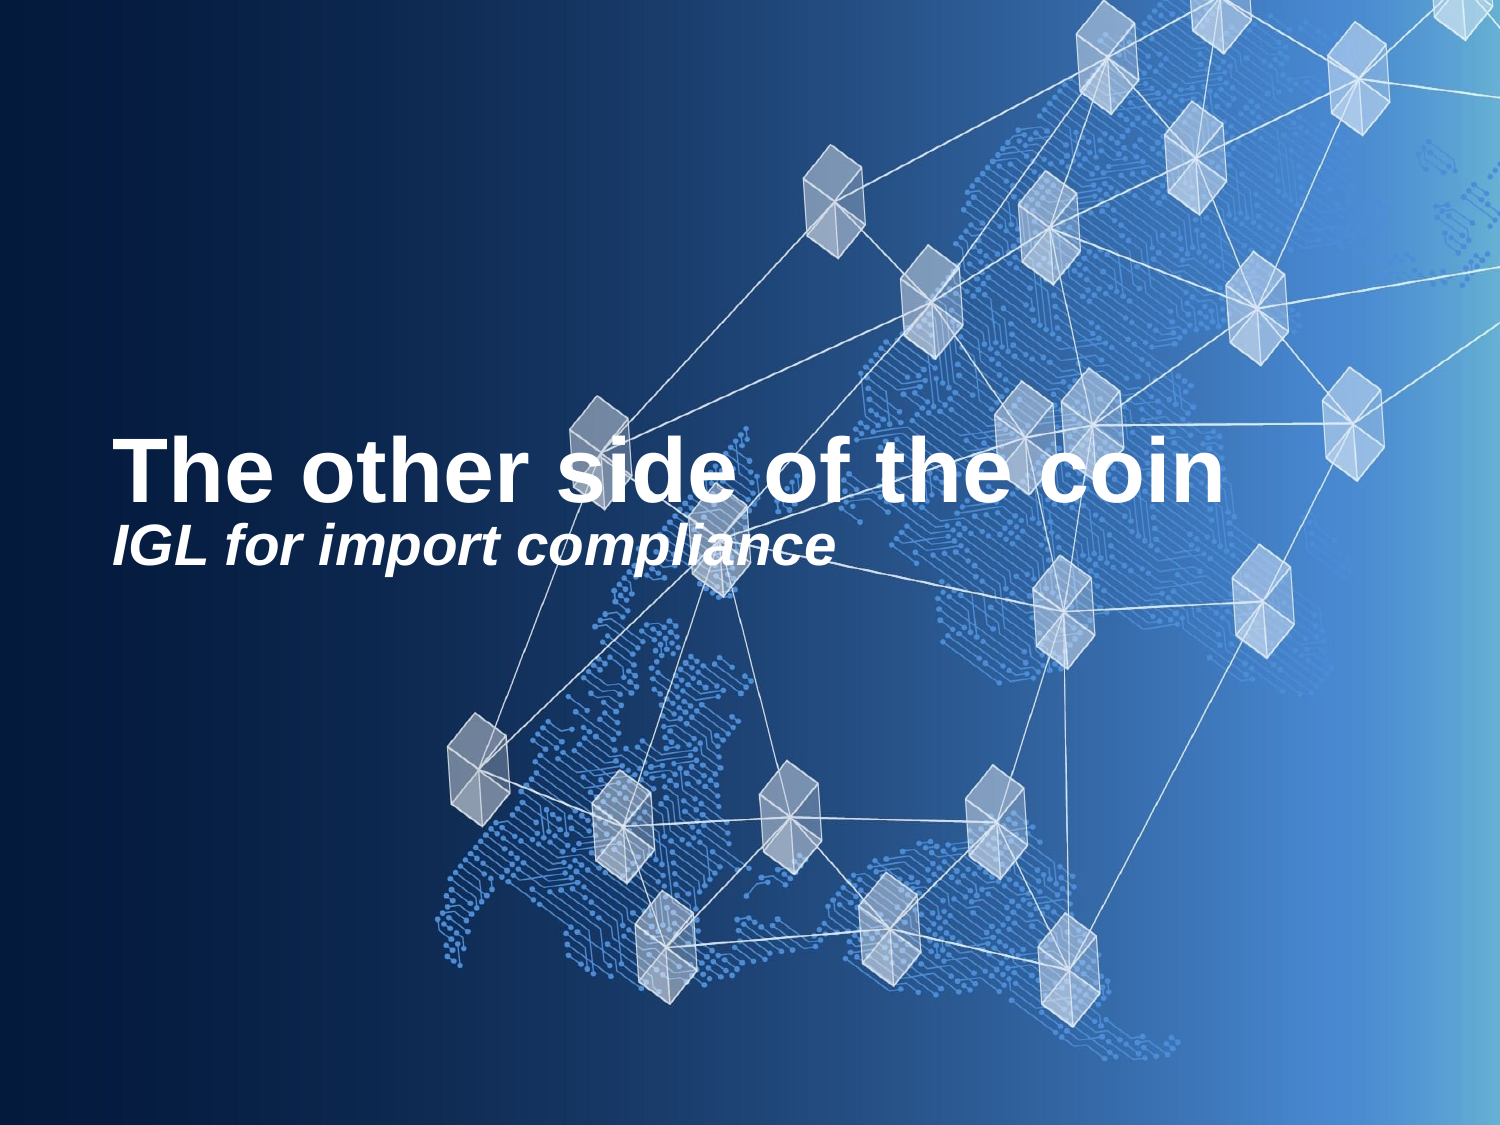

The other side of the coin
IGL for import compliance